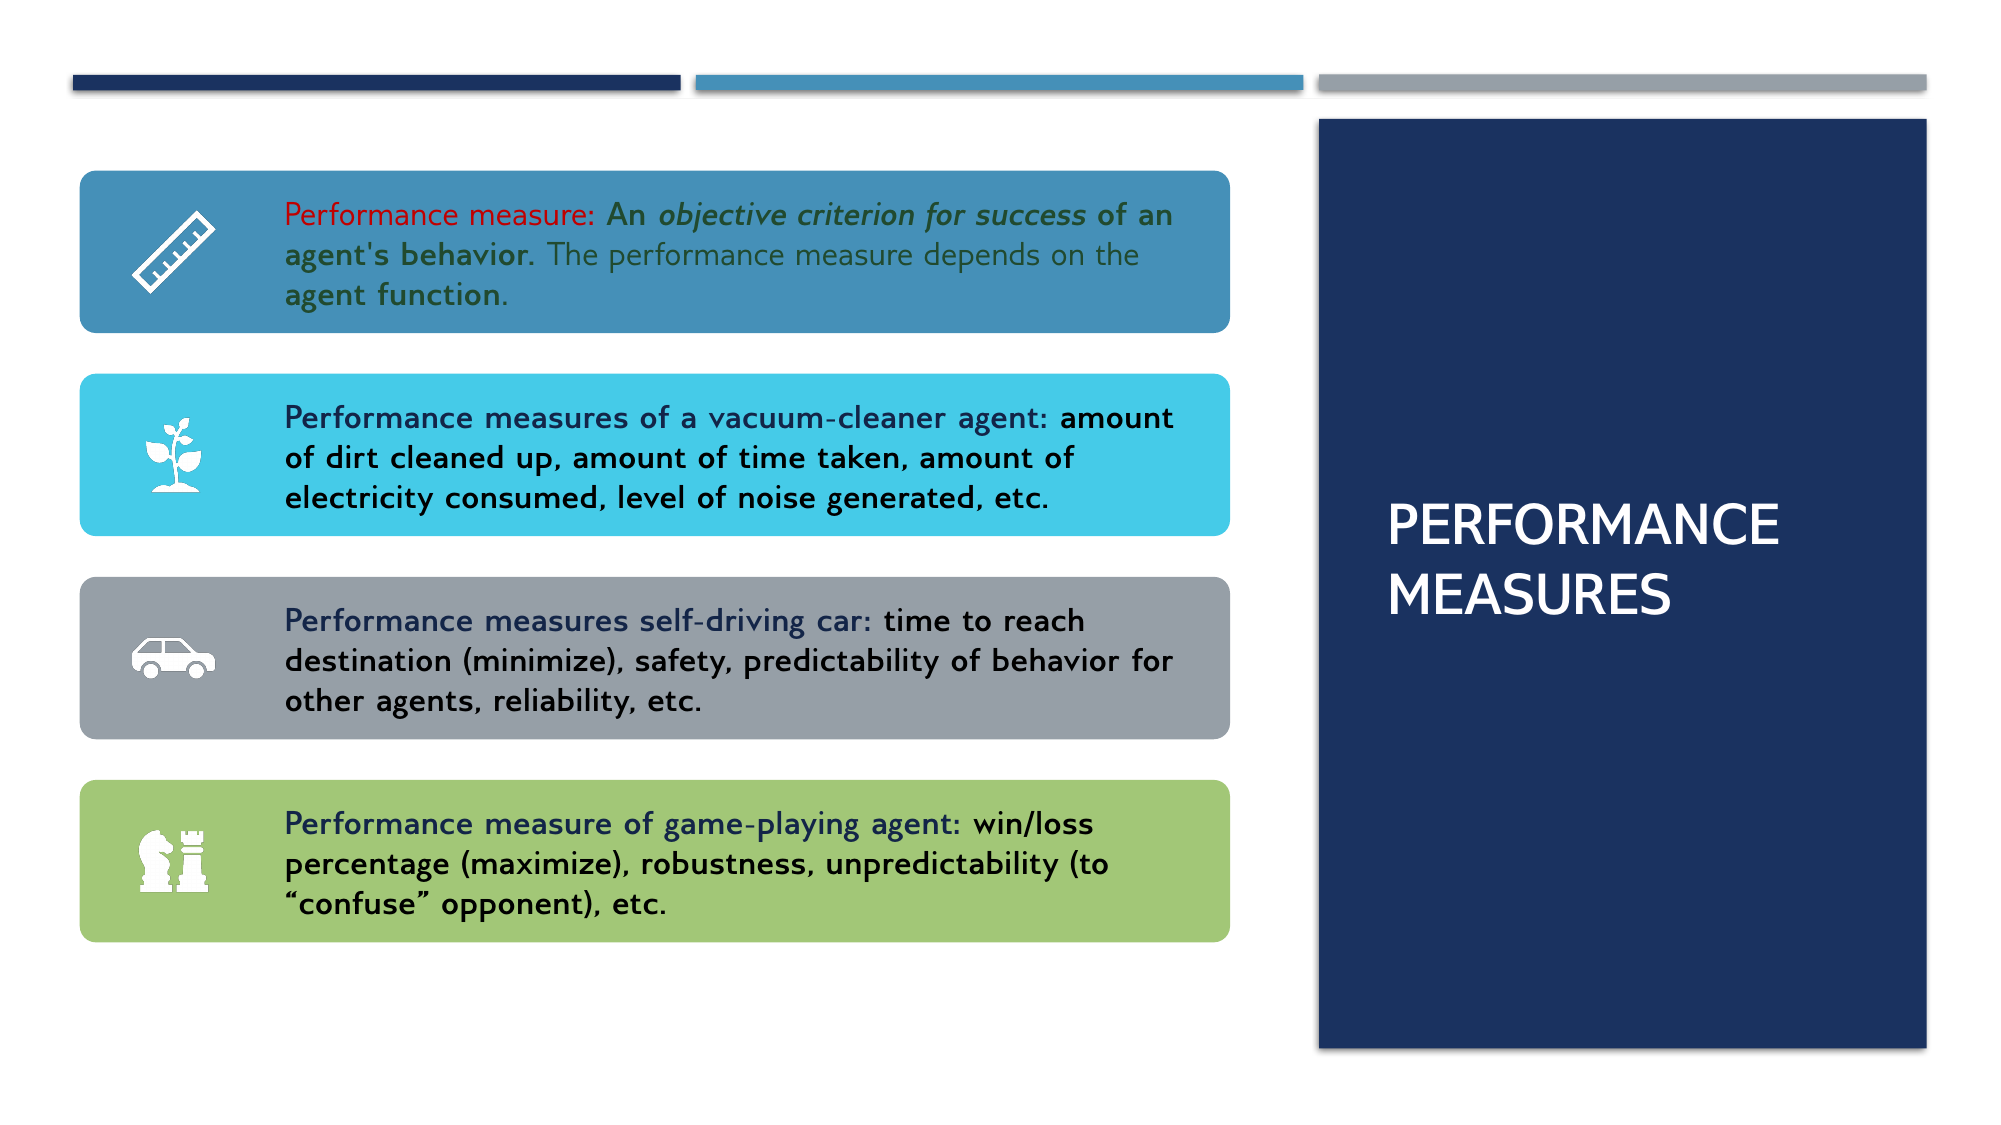

Performance measure: An objective criterion for success of an agent's behavior. The performance measure depends on the agent function.
Performance measures of a vacuum-cleaner agent: amount of dirt cleaned up, amount of time taken, amount of electricity consumed, level of noise generated, etc.
Performance measures self-driving car: time to reach destination (minimize), safety, predictability of behavior for other agents, reliability, etc.
Performance measure of game-playing agent: win/loss percentage (maximize), robustness, unpredictability (to “confuse” opponent), etc.
# PERFORMANCE MEASURES